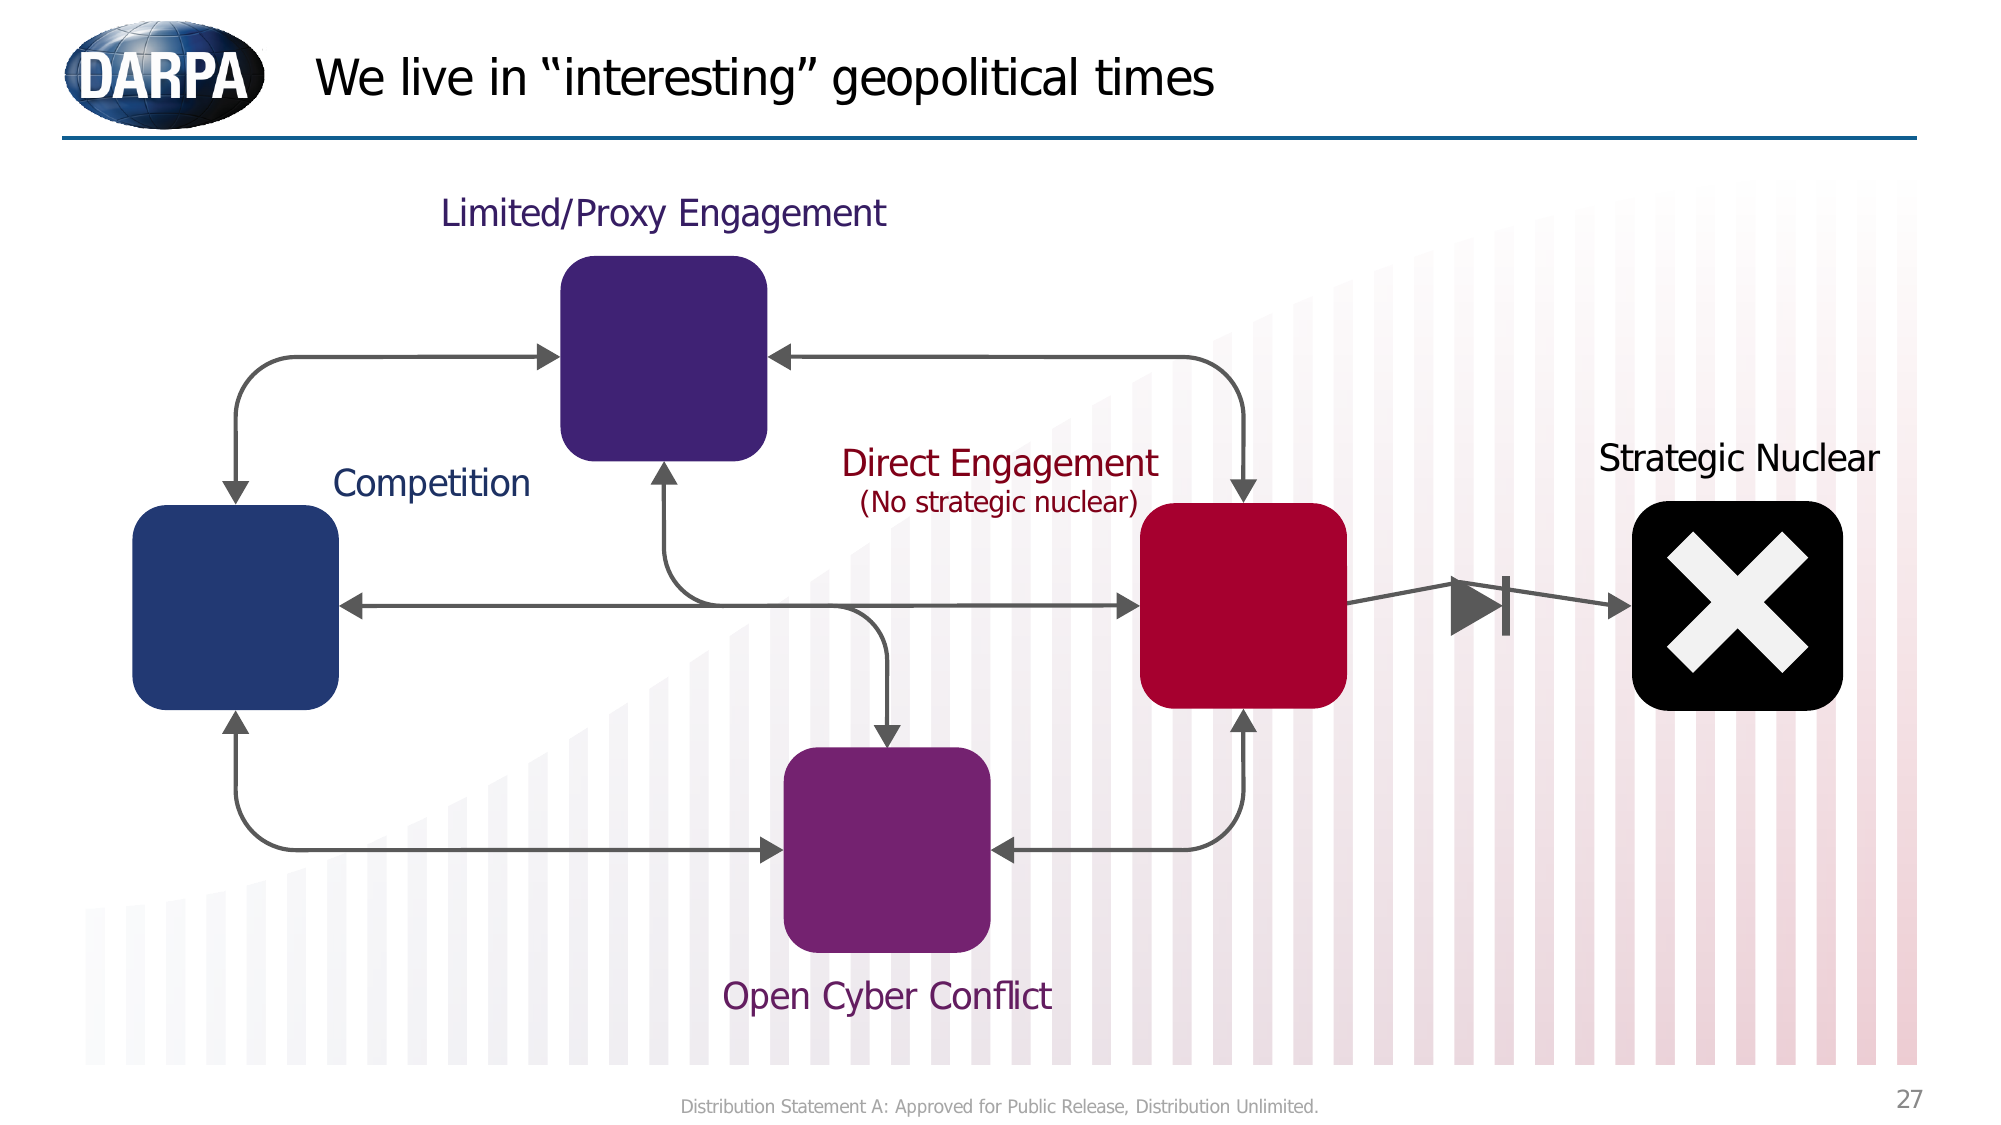

# We live in “interesting” geopolitical times

Limited/Proxy Engagement

Strategic Nuclear
Direct Engagement
(No strategic nuclear)
Competition

Open Cyber Conflict

27
Distribution Statement A: Approved for Public Release, Distribution Unlimited.